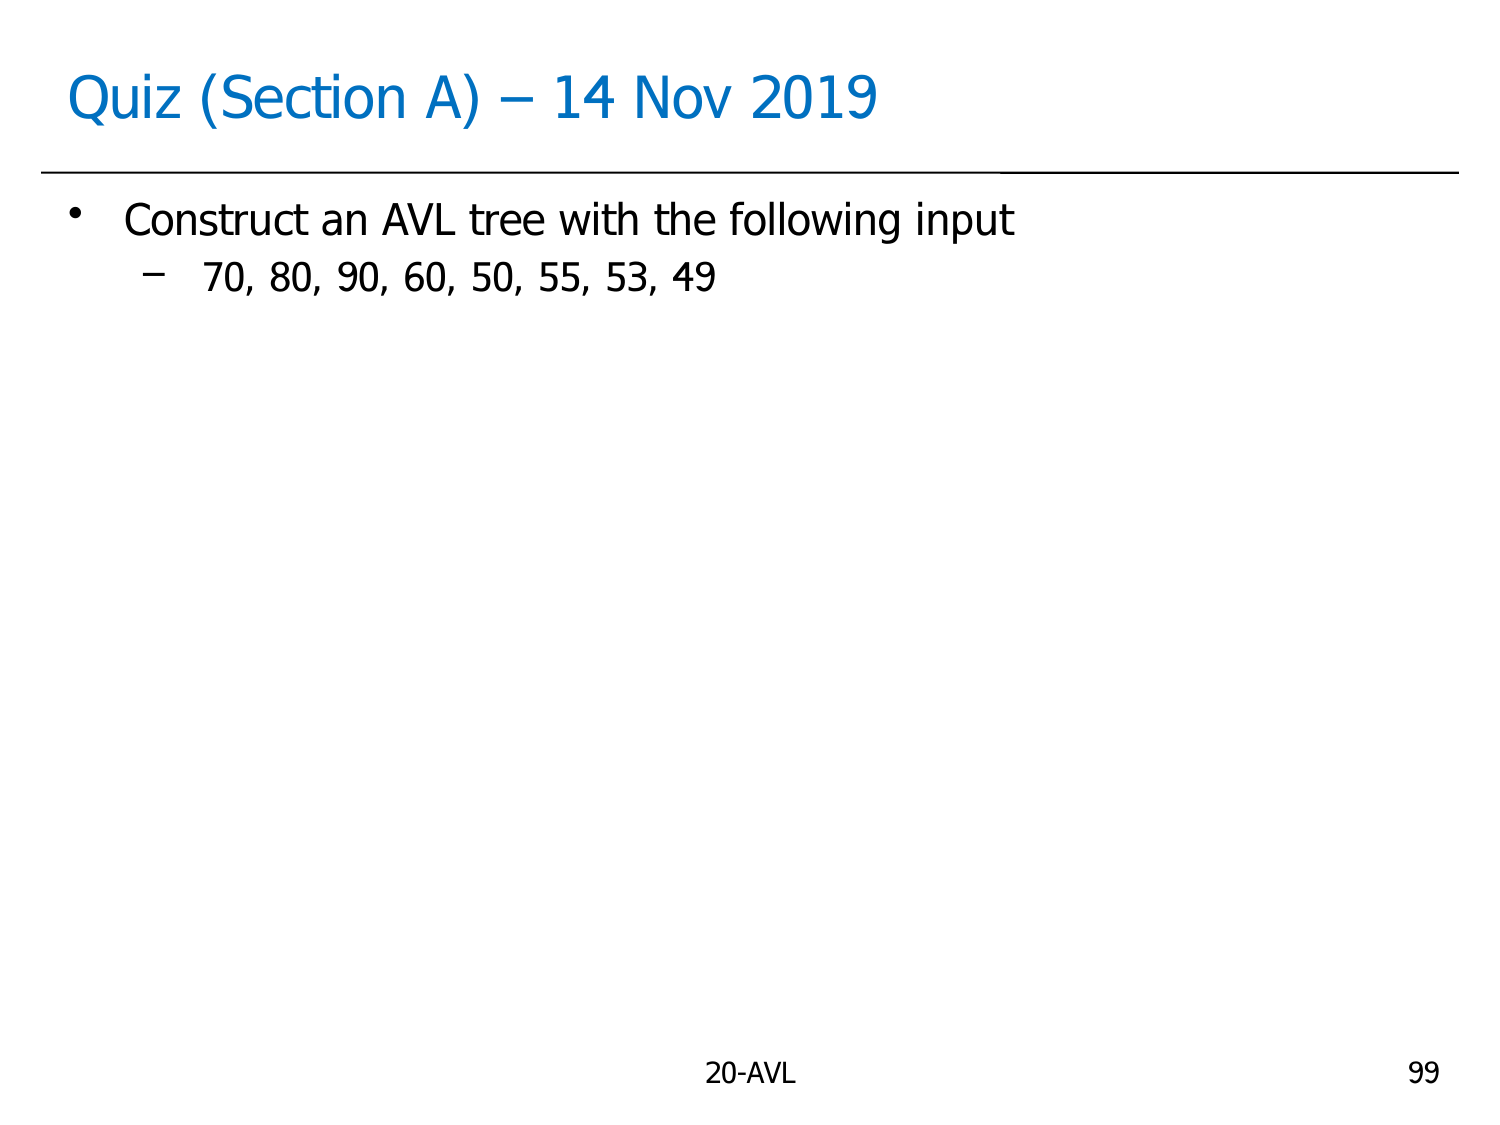

# Quiz (Section A) – 14 Nov 2019
Construct an AVL tree with the following input
 70, 80, 90, 60, 50, 55, 53, 49
20-AVL
99